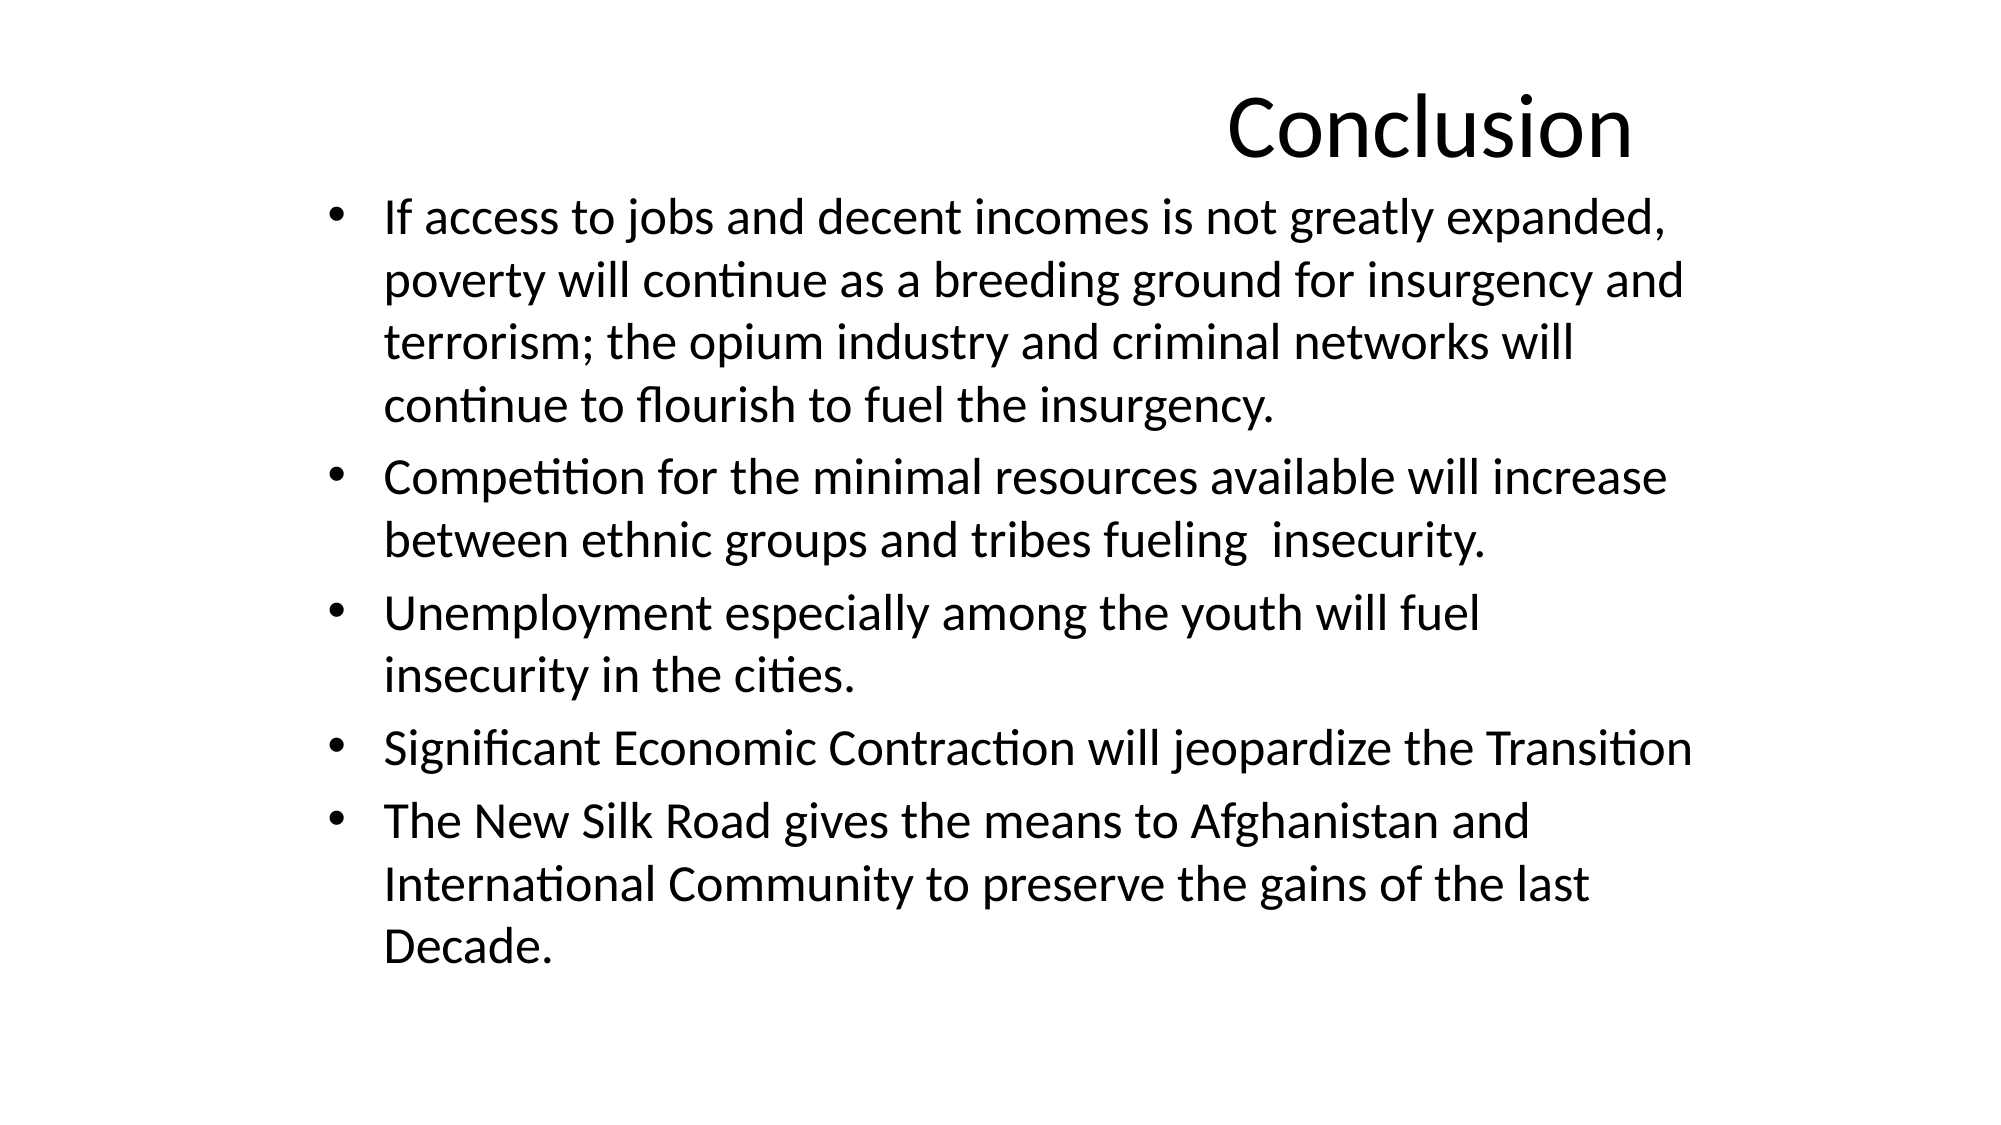

# Conclusion
If access to jobs and decent incomes is not greatly expanded, poverty will continue as a breeding ground for insurgency and terrorism; the opium industry and criminal networks will continue to flourish to fuel the insurgency.
Competition for the minimal resources available will increase between ethnic groups and tribes fueling  insecurity.
Unemployment especially among the youth will fuel insecurity in the cities.
Significant Economic Contraction will jeopardize the Transition
The New Silk Road gives the means to Afghanistan and International Community to preserve the gains of the last Decade.